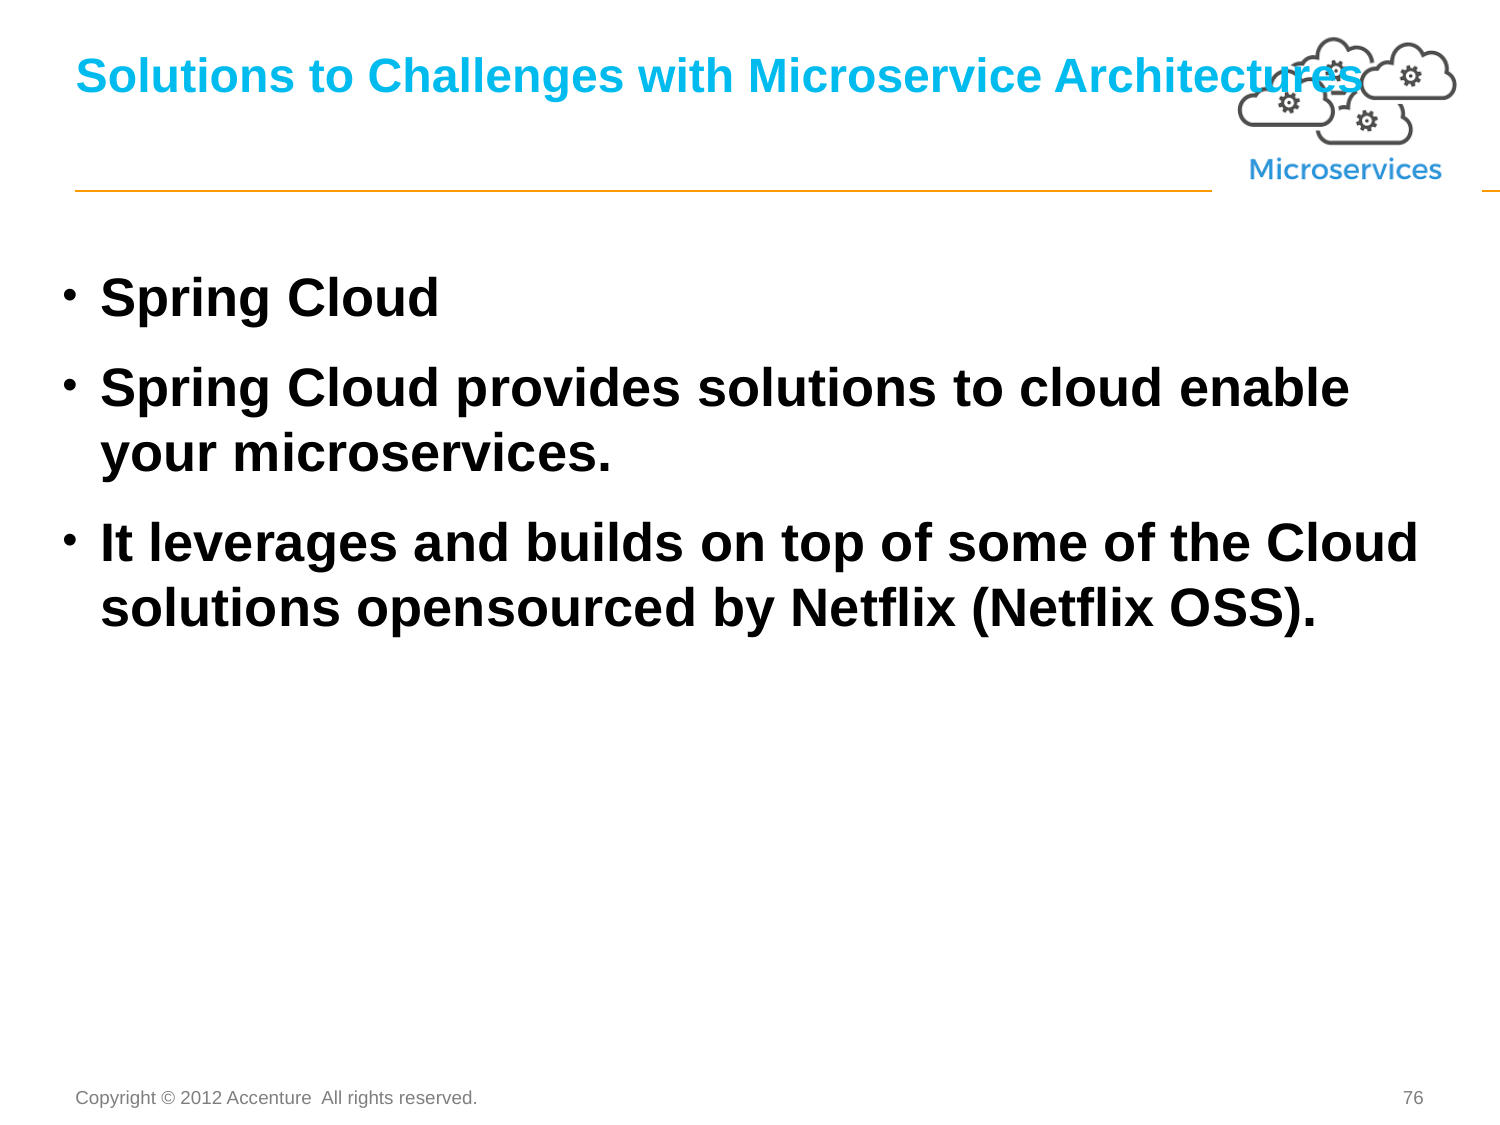

# Solutions to Challenges with Microservice Architectures
Spring Cloud
Spring Cloud provides solutions to cloud enable your microservices.
It leverages and builds on top of some of the Cloud solutions opensourced by Netflix (Netflix OSS).